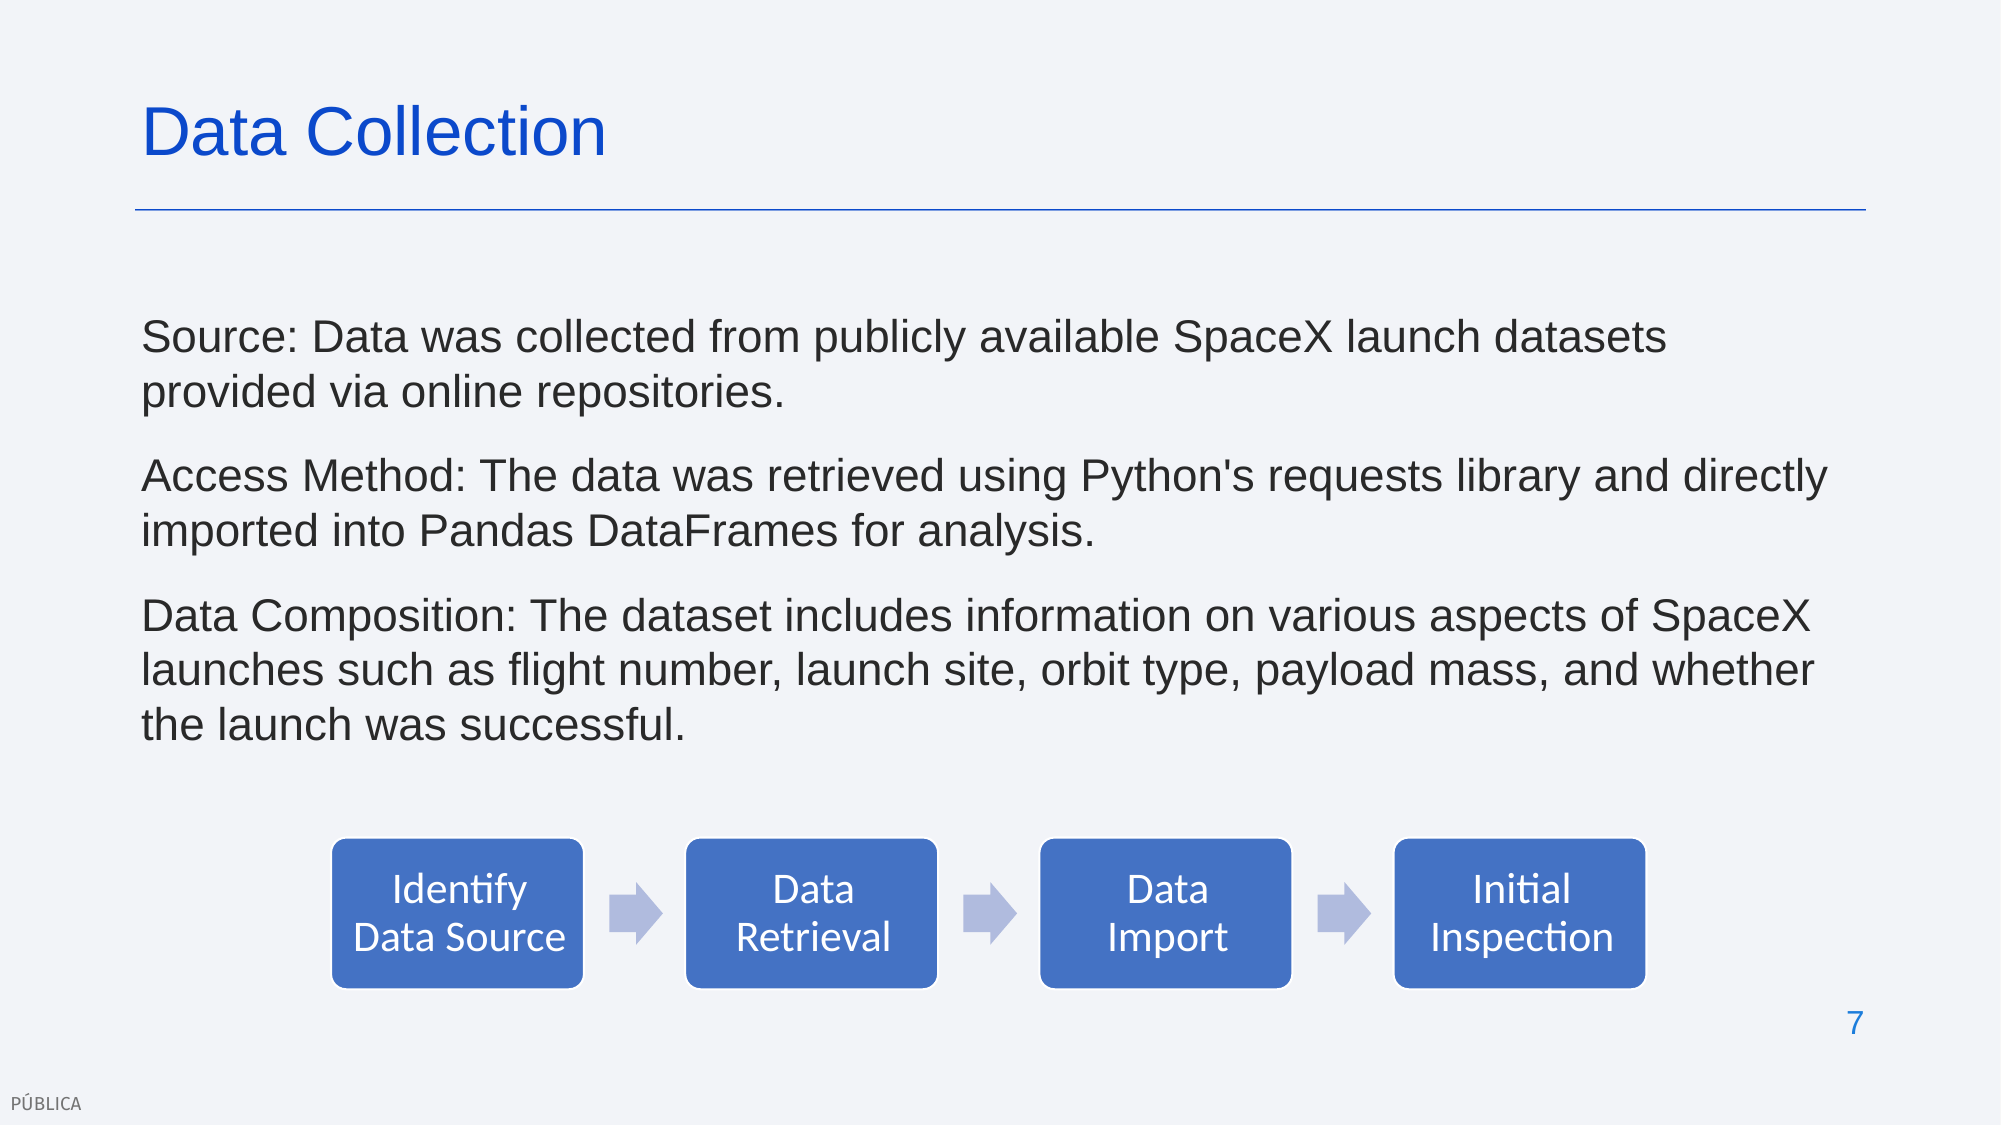

Data Collection
Source: Data was collected from publicly available SpaceX launch datasets provided via online repositories.
Access Method: The data was retrieved using Python's requests library and directly imported into Pandas DataFrames for analysis.
Data Composition: The dataset includes information on various aspects of SpaceX launches such as flight number, launch site, orbit type, payload mass, and whether the launch was successful.
Identify Data Source

Data Retrieval

Data Import

Initial Inspection
7